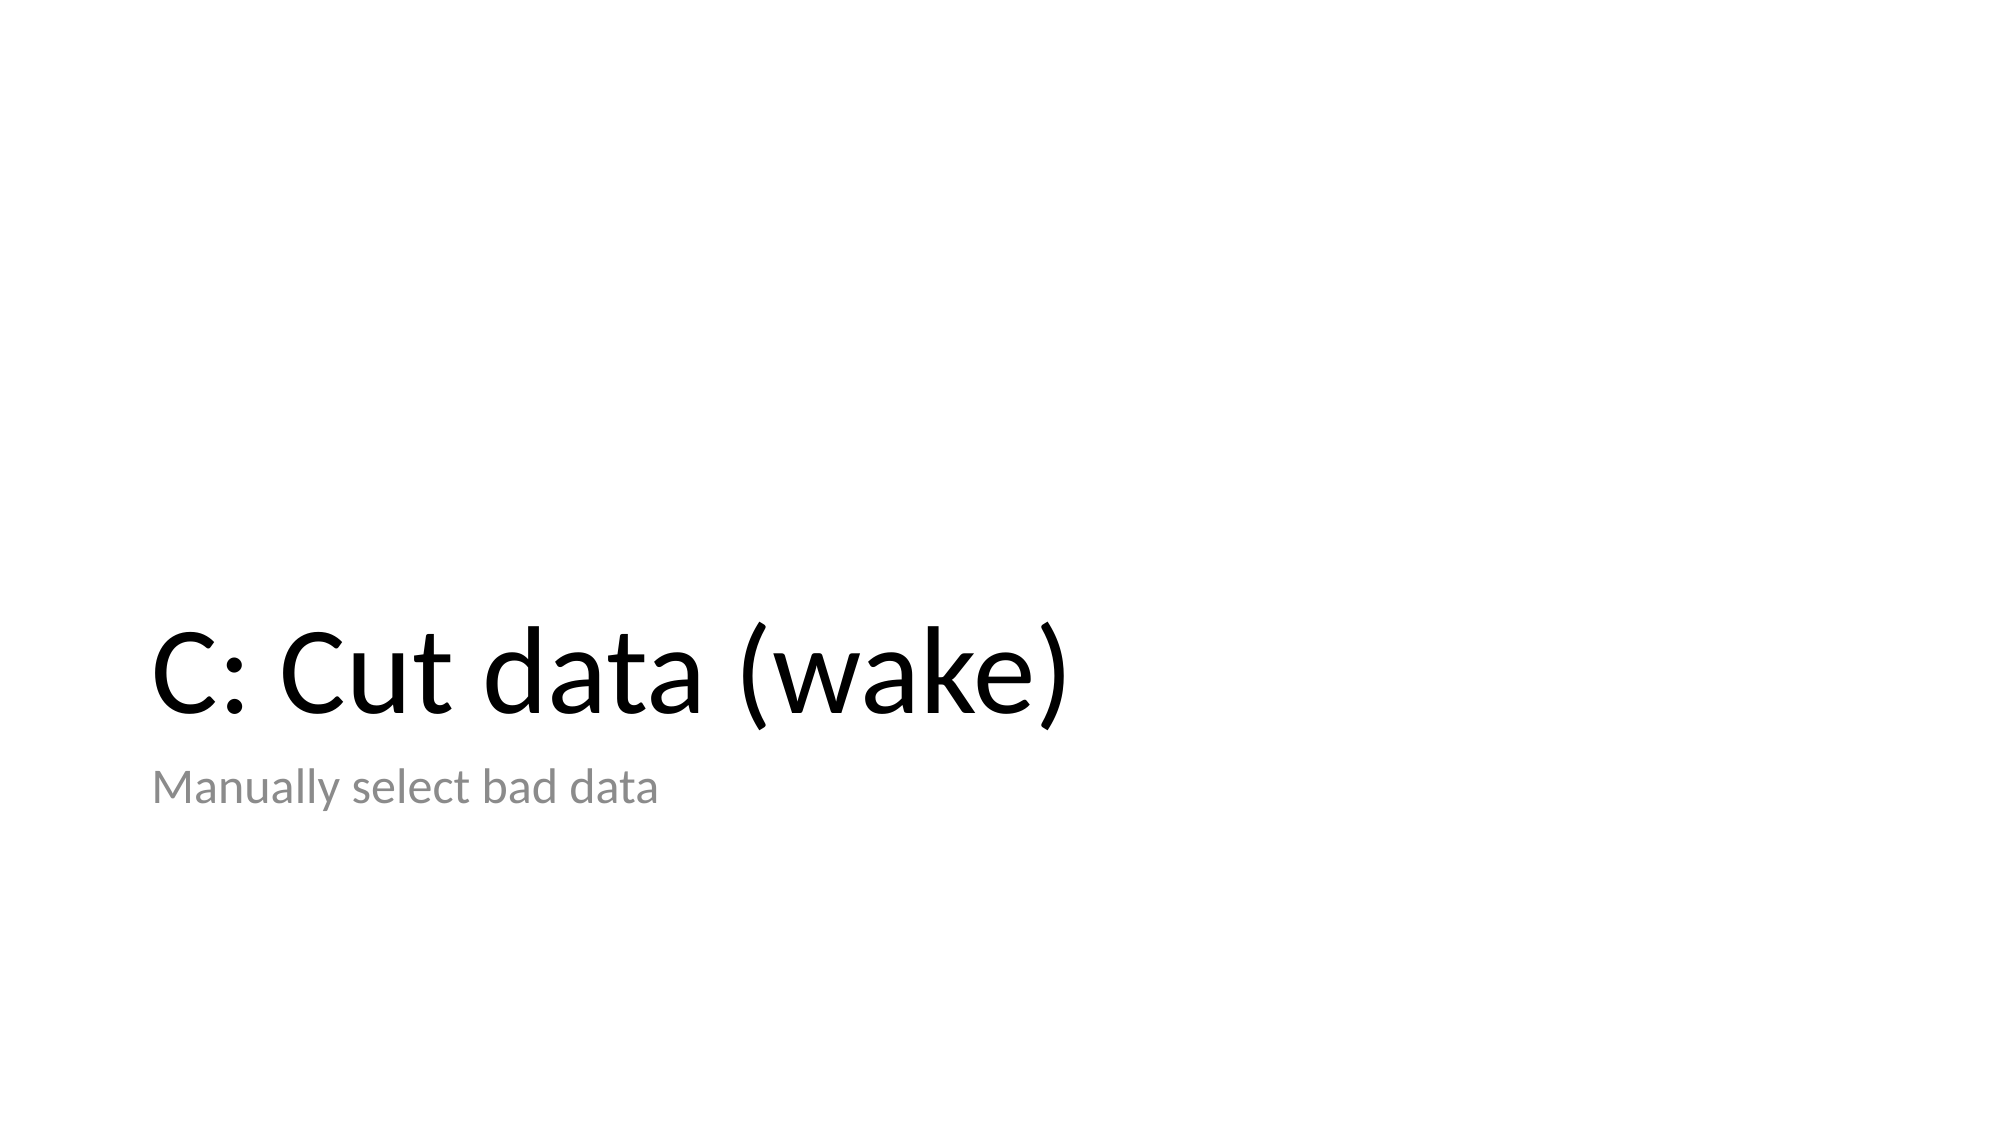

# C: Cut data (wake)
Manually select bad data